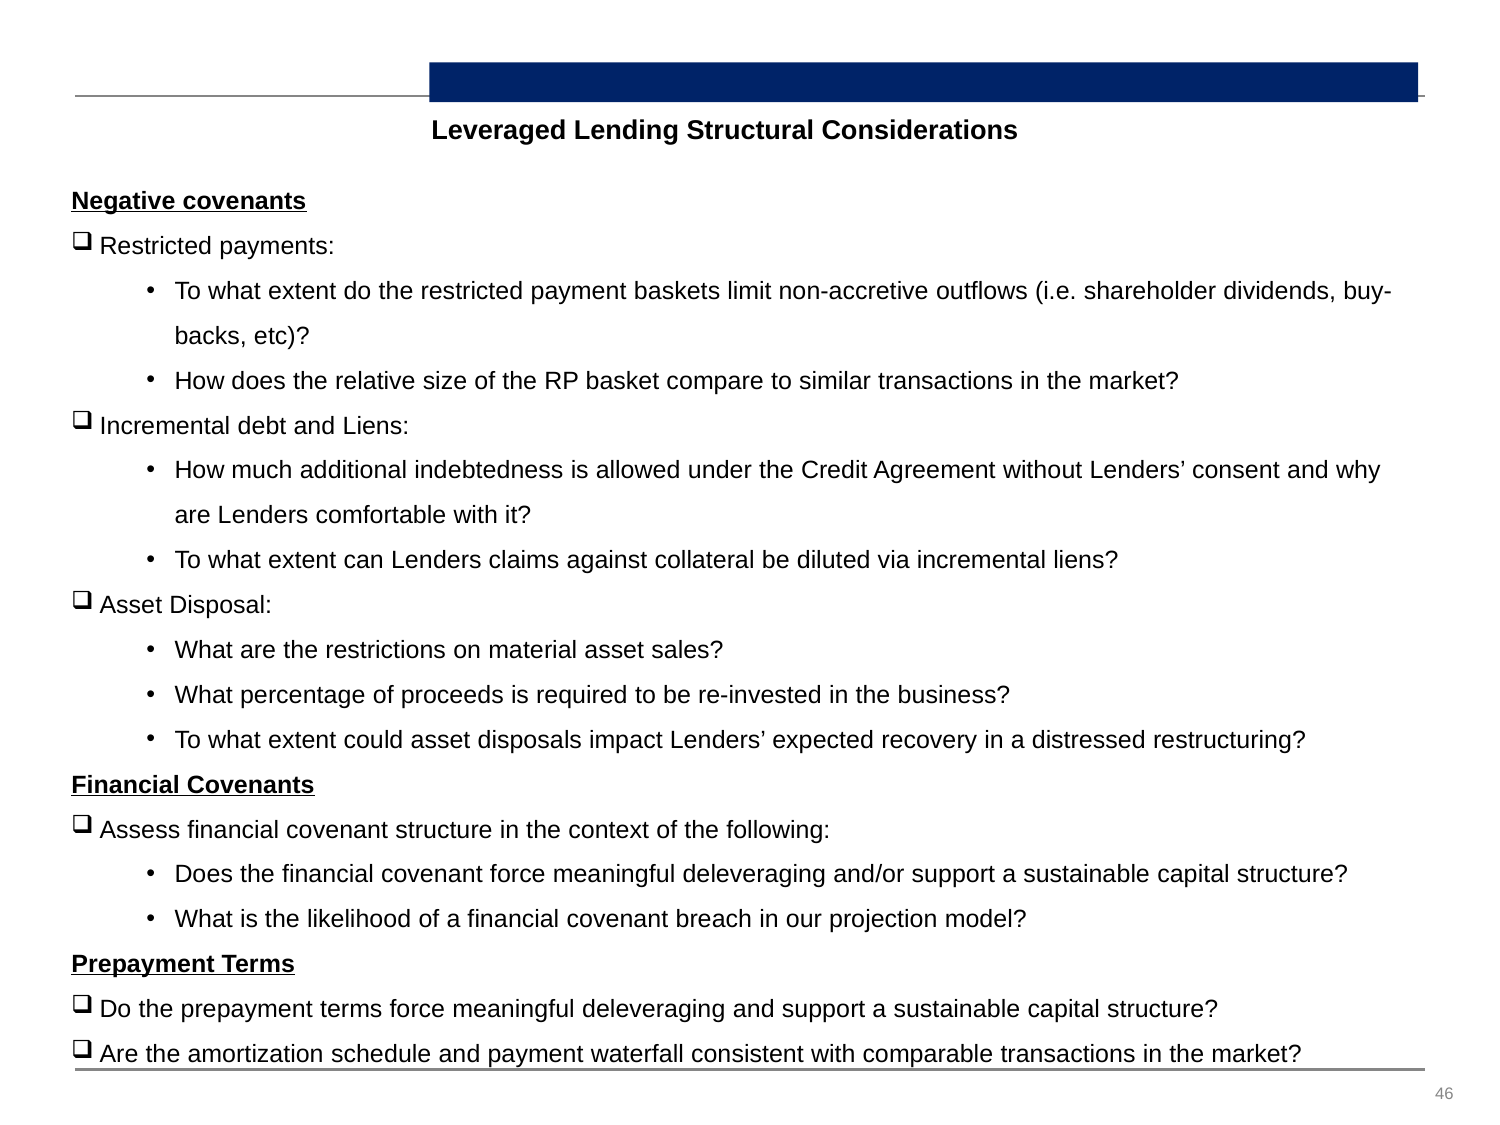

Leveraged Lending Structural Considerations
Negative covenants
Restricted payments:
To what extent do the restricted payment baskets limit non-accretive outflows (i.e. shareholder dividends, buy-backs, etc)?
How does the relative size of the RP basket compare to similar transactions in the market?
Incremental debt and Liens:
How much additional indebtedness is allowed under the Credit Agreement without Lenders’ consent and why are Lenders comfortable with it?
To what extent can Lenders claims against collateral be diluted via incremental liens?
Asset Disposal:
What are the restrictions on material asset sales?
What percentage of proceeds is required to be re-invested in the business?
To what extent could asset disposals impact Lenders’ expected recovery in a distressed restructuring?
Financial Covenants
Assess financial covenant structure in the context of the following:
Does the financial covenant force meaningful deleveraging and/or support a sustainable capital structure?
What is the likelihood of a financial covenant breach in our projection model?
Prepayment Terms
Do the prepayment terms force meaningful deleveraging and support a sustainable capital structure?
Are the amortization schedule and payment waterfall consistent with comparable transactions in the market?